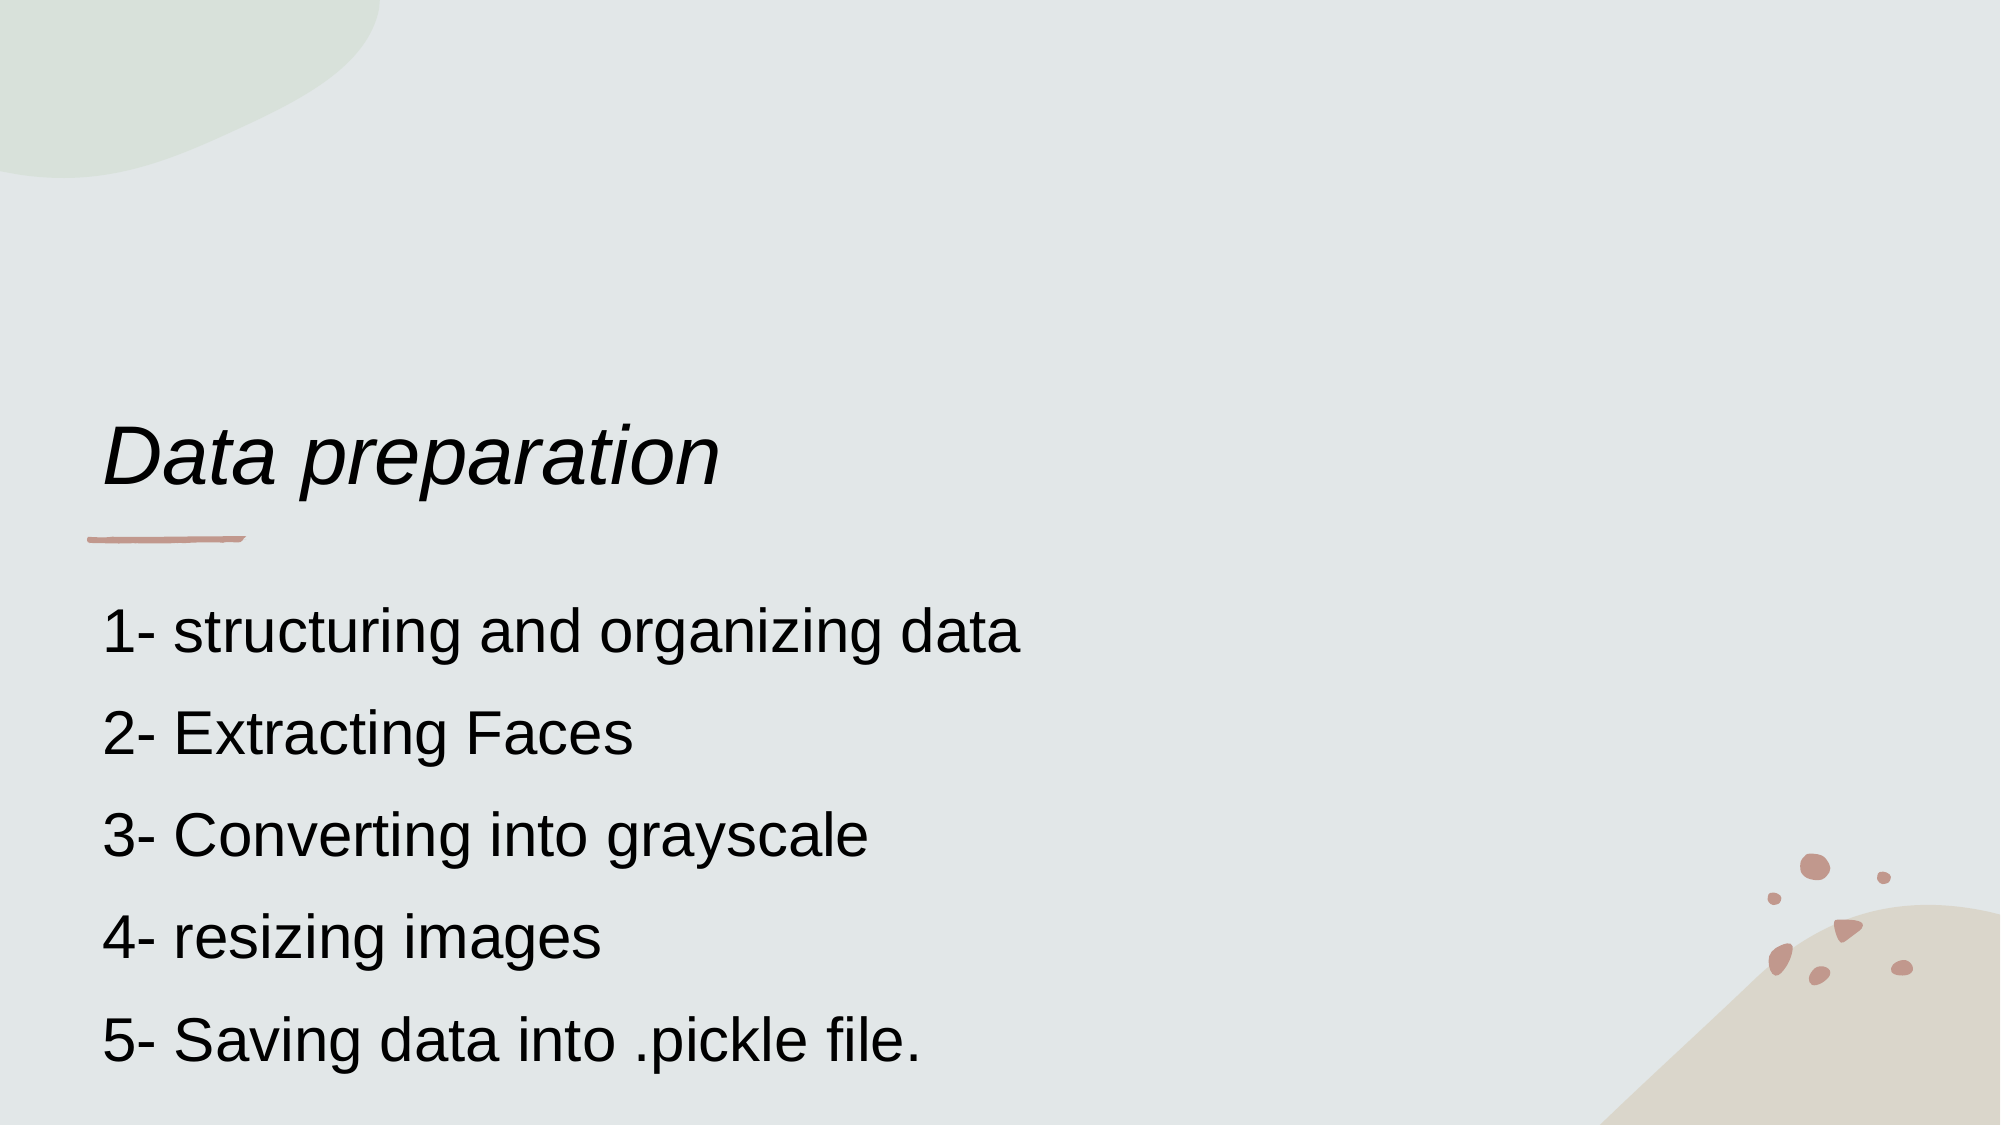

# Data preparation
1- structuring and organizing data
2- Extracting Faces
3- Converting into grayscale
4- resizing images
5- Saving data into .pickle file.